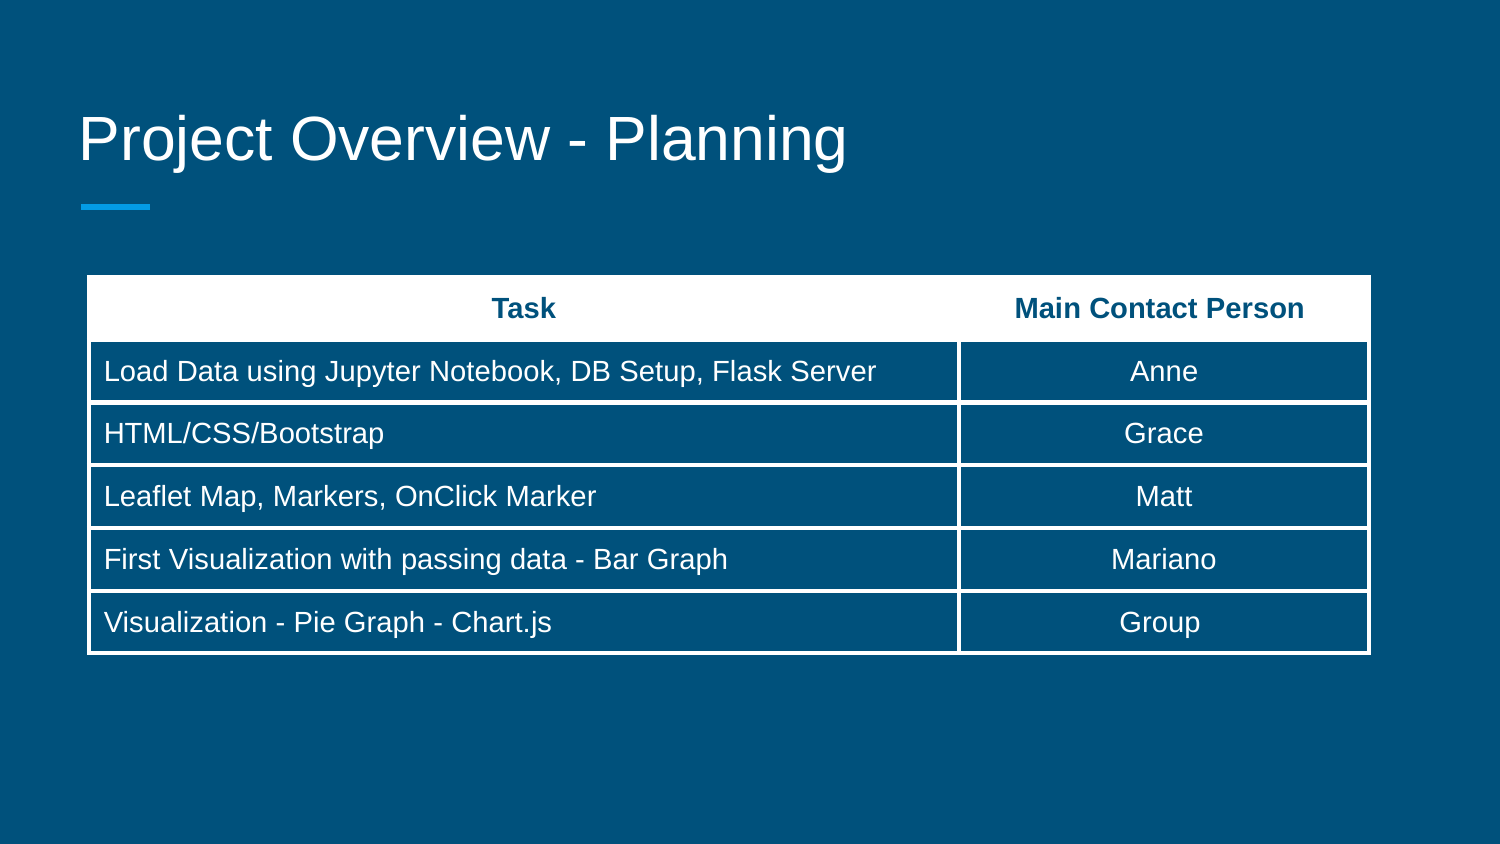

# Project Overview - Planning
| Task | Main Contact Person |
| --- | --- |
| Load Data using Jupyter Notebook, DB Setup, Flask Server | Anne |
| HTML/CSS/Bootstrap | Grace |
| Leaflet Map, Markers, OnClick Marker | Matt |
| First Visualization with passing data - Bar Graph | Mariano |
| Visualization - Pie Graph - Chart.js | Group |